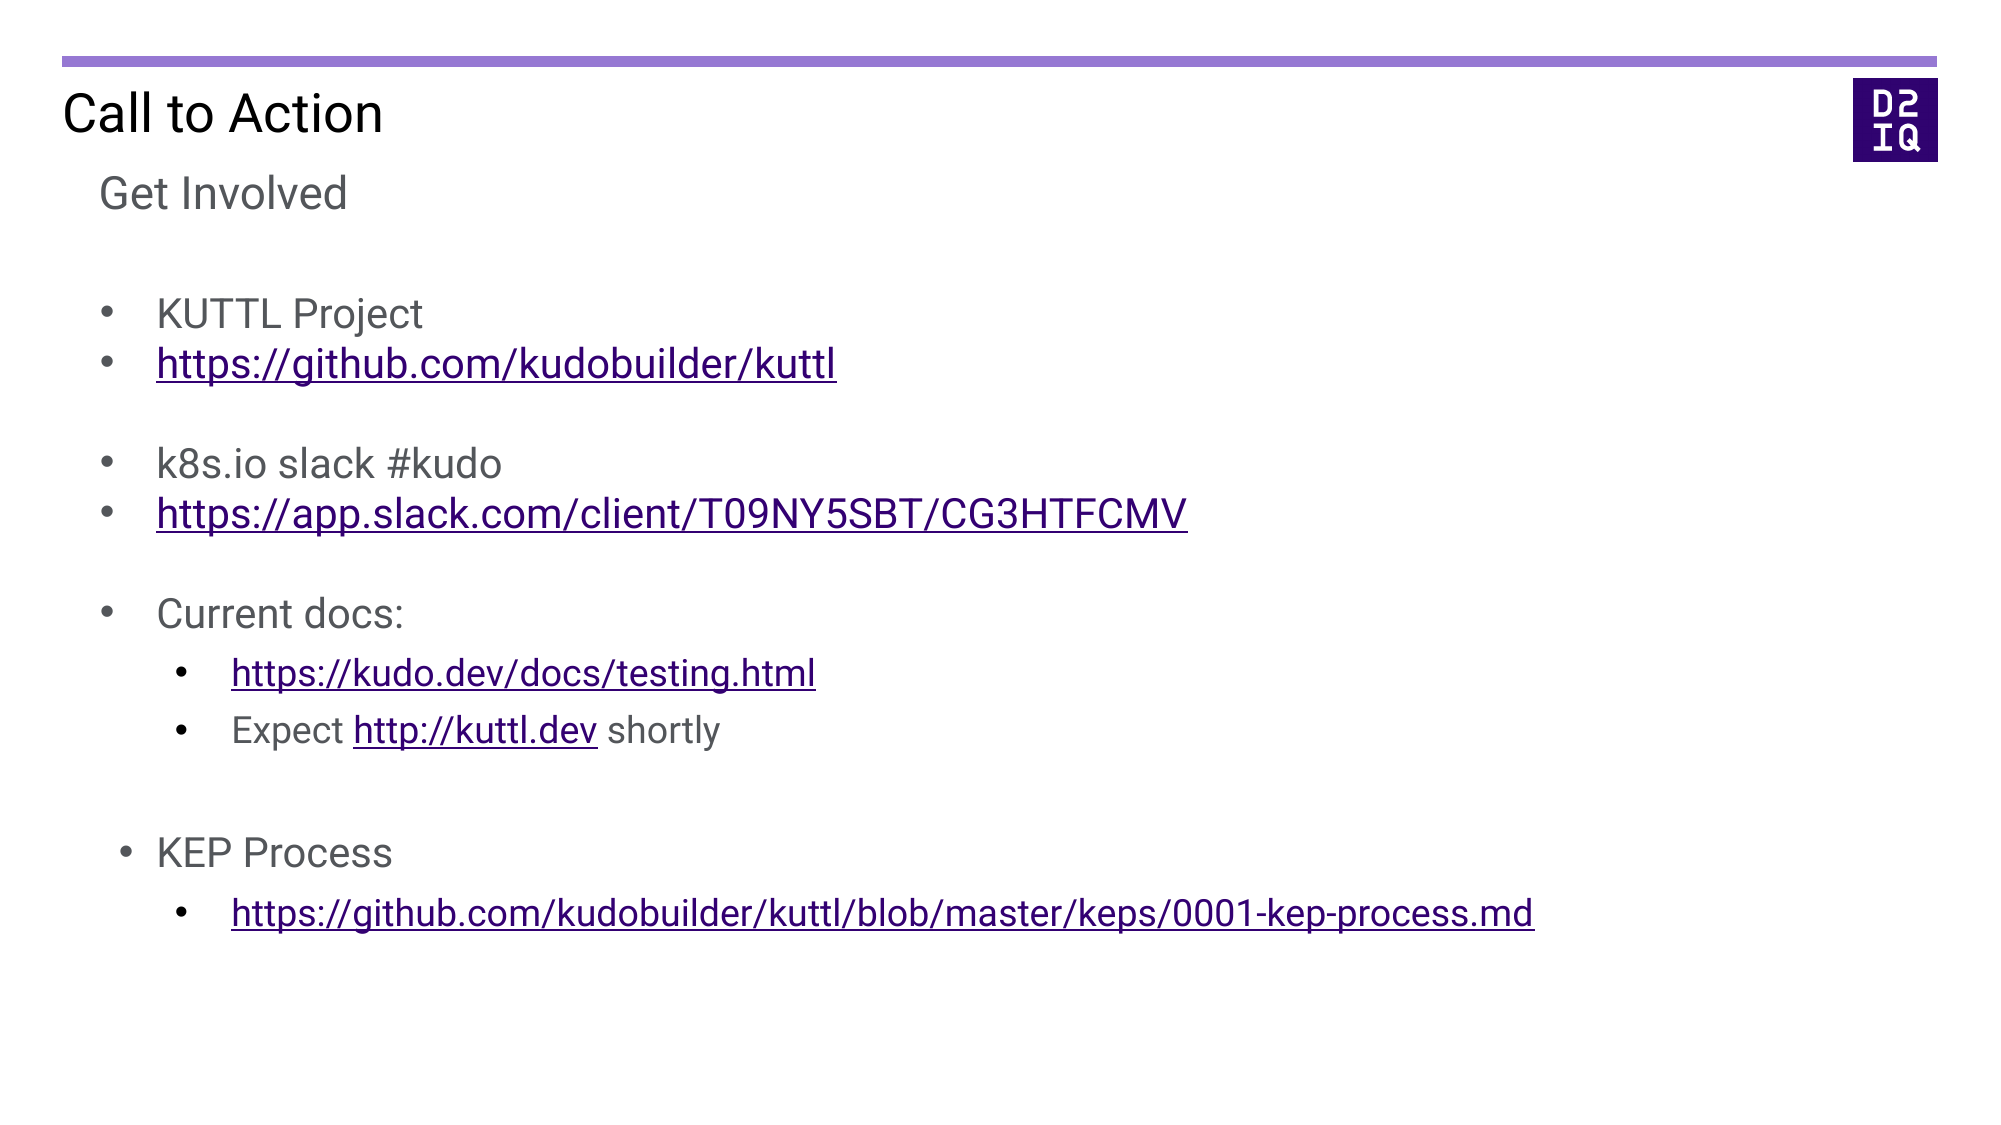

# Call to Action
Get Involved
KUTTL Project
https://github.com/kudobuilder/kuttl

k8s.io slack #kudo
https://app.slack.com/client/T09NY5SBT/CG3HTFCMV

Current docs:
https://kudo.dev/docs/testing.html
Expect http://kuttl.dev shortly

KEP Process
https://github.com/kudobuilder/kuttl/blob/master/keps/0001-kep-process.md